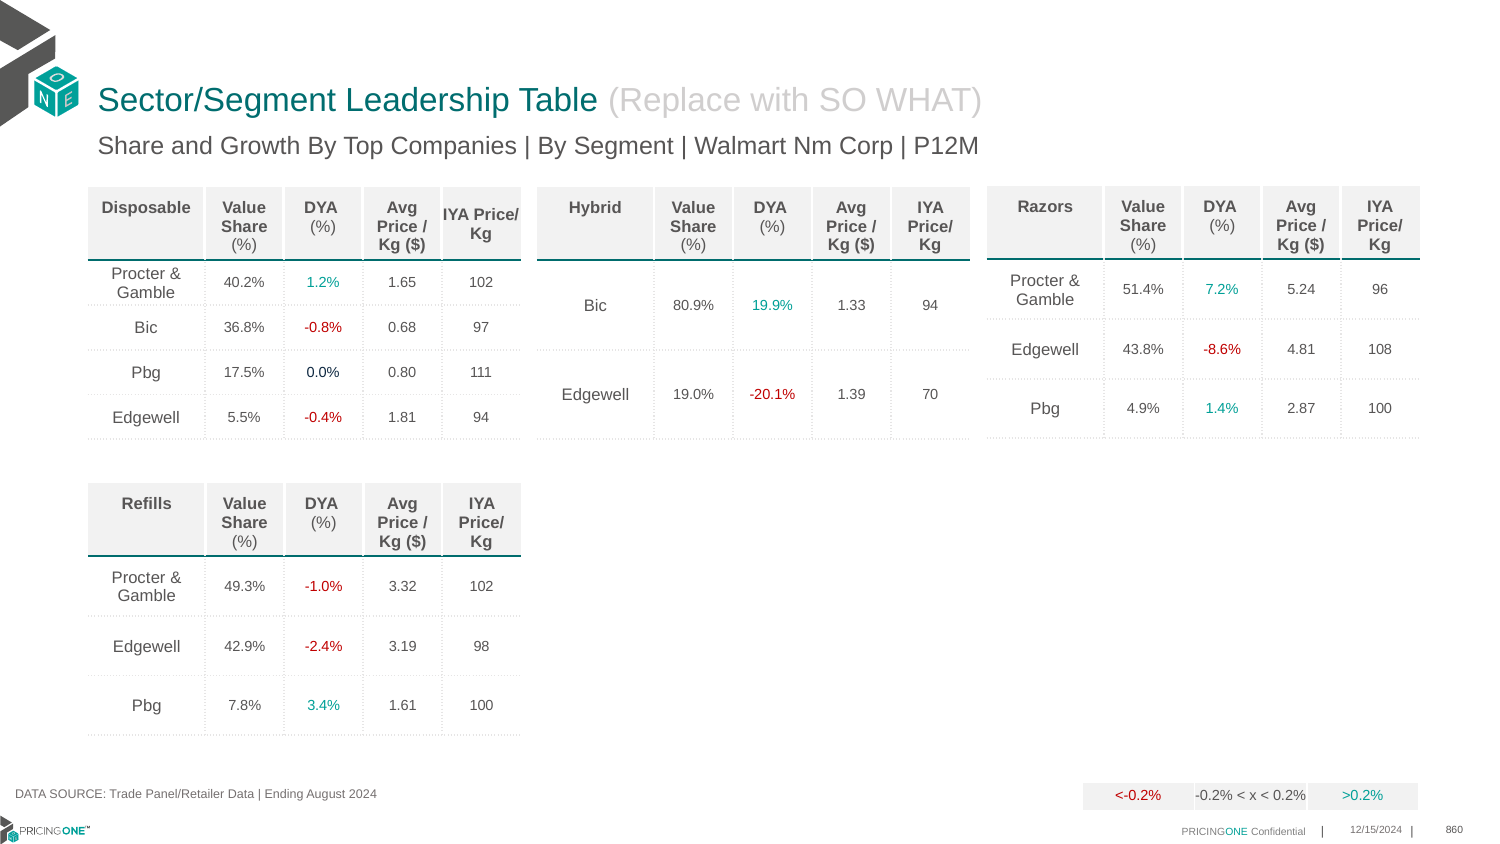

# Sector/Segment Leadership Table (Replace with SO WHAT)
Share and Growth By Top Companies | By Segment | Walmart Nm Corp | P12M
| Razors | Value Share (%) | DYA (%) | Avg Price /Kg ($) | IYA Price/Kg |
| --- | --- | --- | --- | --- |
| Procter & Gamble | 51.4% | 7.2% | 5.24 | 96 |
| Edgewell | 43.8% | -8.6% | 4.81 | 108 |
| Pbg | 4.9% | 1.4% | 2.87 | 100 |
| Disposable | Value Share (%) | DYA (%) | Avg Price /Kg ($) | IYA Price/ Kg |
| --- | --- | --- | --- | --- |
| Procter & Gamble | 40.2% | 1.2% | 1.65 | 102 |
| Bic | 36.8% | -0.8% | 0.68 | 97 |
| Pbg | 17.5% | 0.0% | 0.80 | 111 |
| Edgewell | 5.5% | -0.4% | 1.81 | 94 |
| Hybrid | Value Share (%) | DYA (%) | Avg Price /Kg ($) | IYA Price/Kg |
| --- | --- | --- | --- | --- |
| Bic | 80.9% | 19.9% | 1.33 | 94 |
| Edgewell | 19.0% | -20.1% | 1.39 | 70 |
| Refills | Value Share (%) | DYA (%) | Avg Price /Kg ($) | IYA Price/Kg |
| --- | --- | --- | --- | --- |
| Procter & Gamble | 49.3% | -1.0% | 3.32 | 102 |
| Edgewell | 42.9% | -2.4% | 3.19 | 98 |
| Pbg | 7.8% | 3.4% | 1.61 | 100 |
DATA SOURCE: Trade Panel/Retailer Data | Ending August 2024
| <-0.2% | -0.2% < x < 0.2% | >0.2% |
| --- | --- | --- |

12/15/2024
860